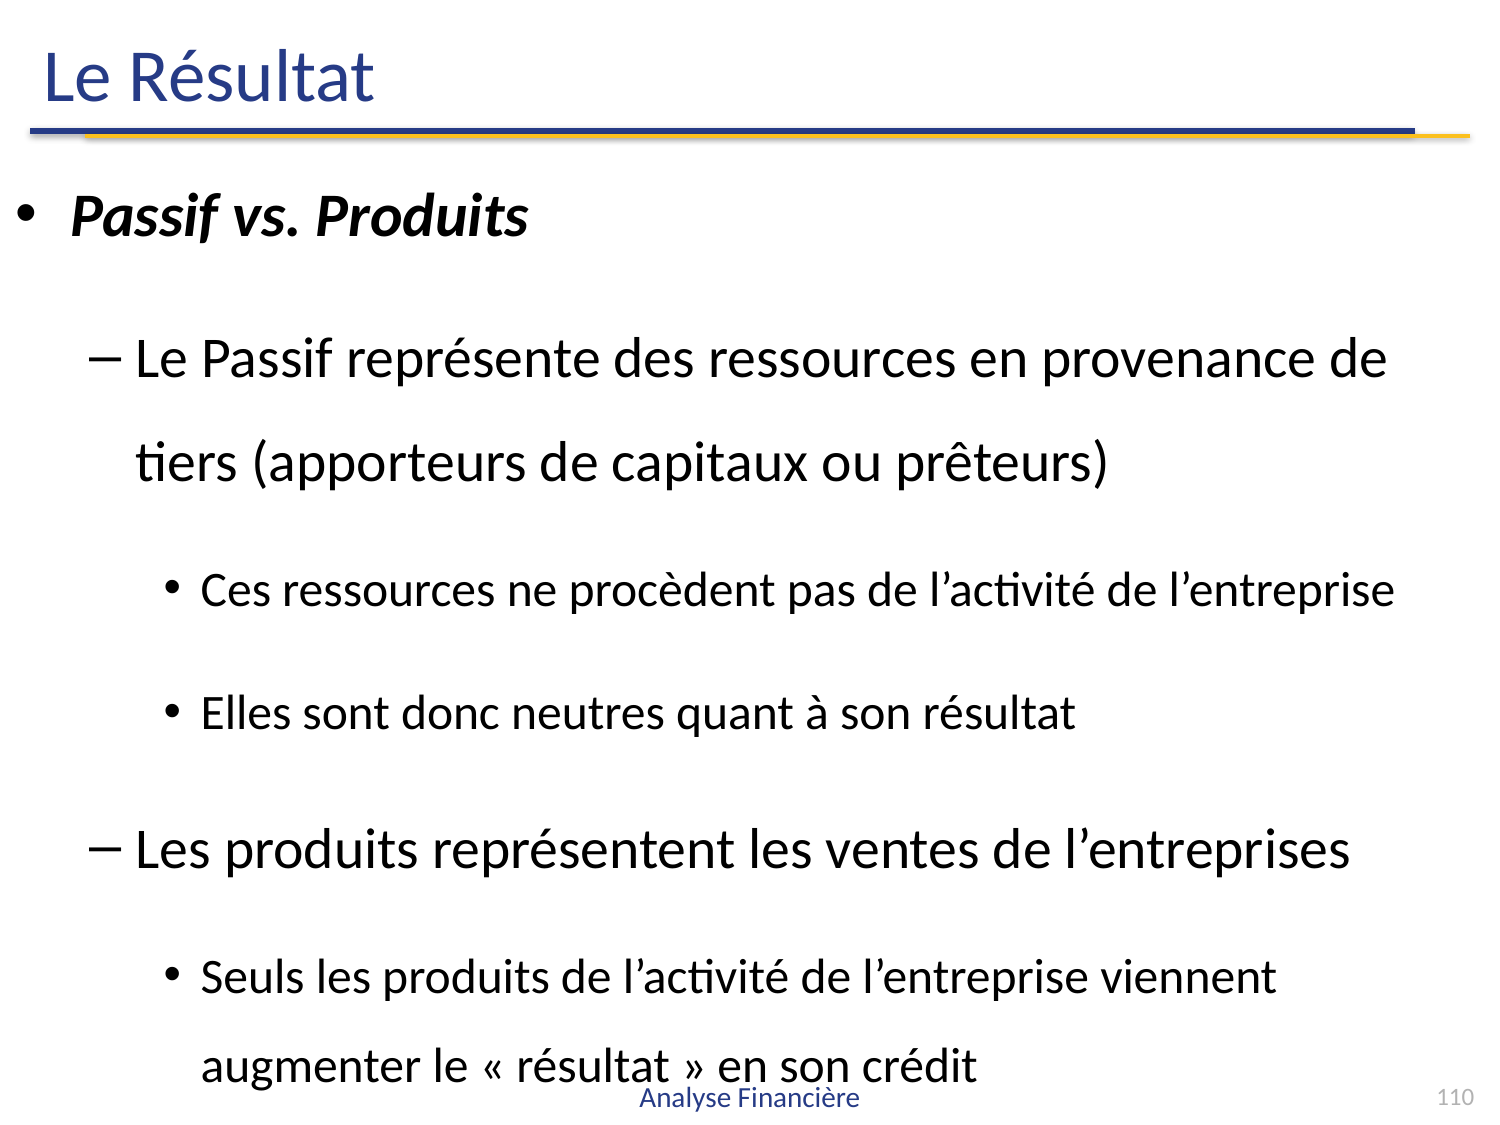

# Le Résultat
Passif vs. Produits
Le Passif représente des ressources en provenance de tiers (apporteurs de capitaux ou prêteurs)
Ces ressources ne procèdent pas de l’activité de l’entreprise
Elles sont donc neutres quant à son résultat
Les produits représentent les ventes de l’entreprises
Seuls les produits de l’activité de l’entreprise viennent augmenter le « résultat » en son crédit
Analyse Financière
110